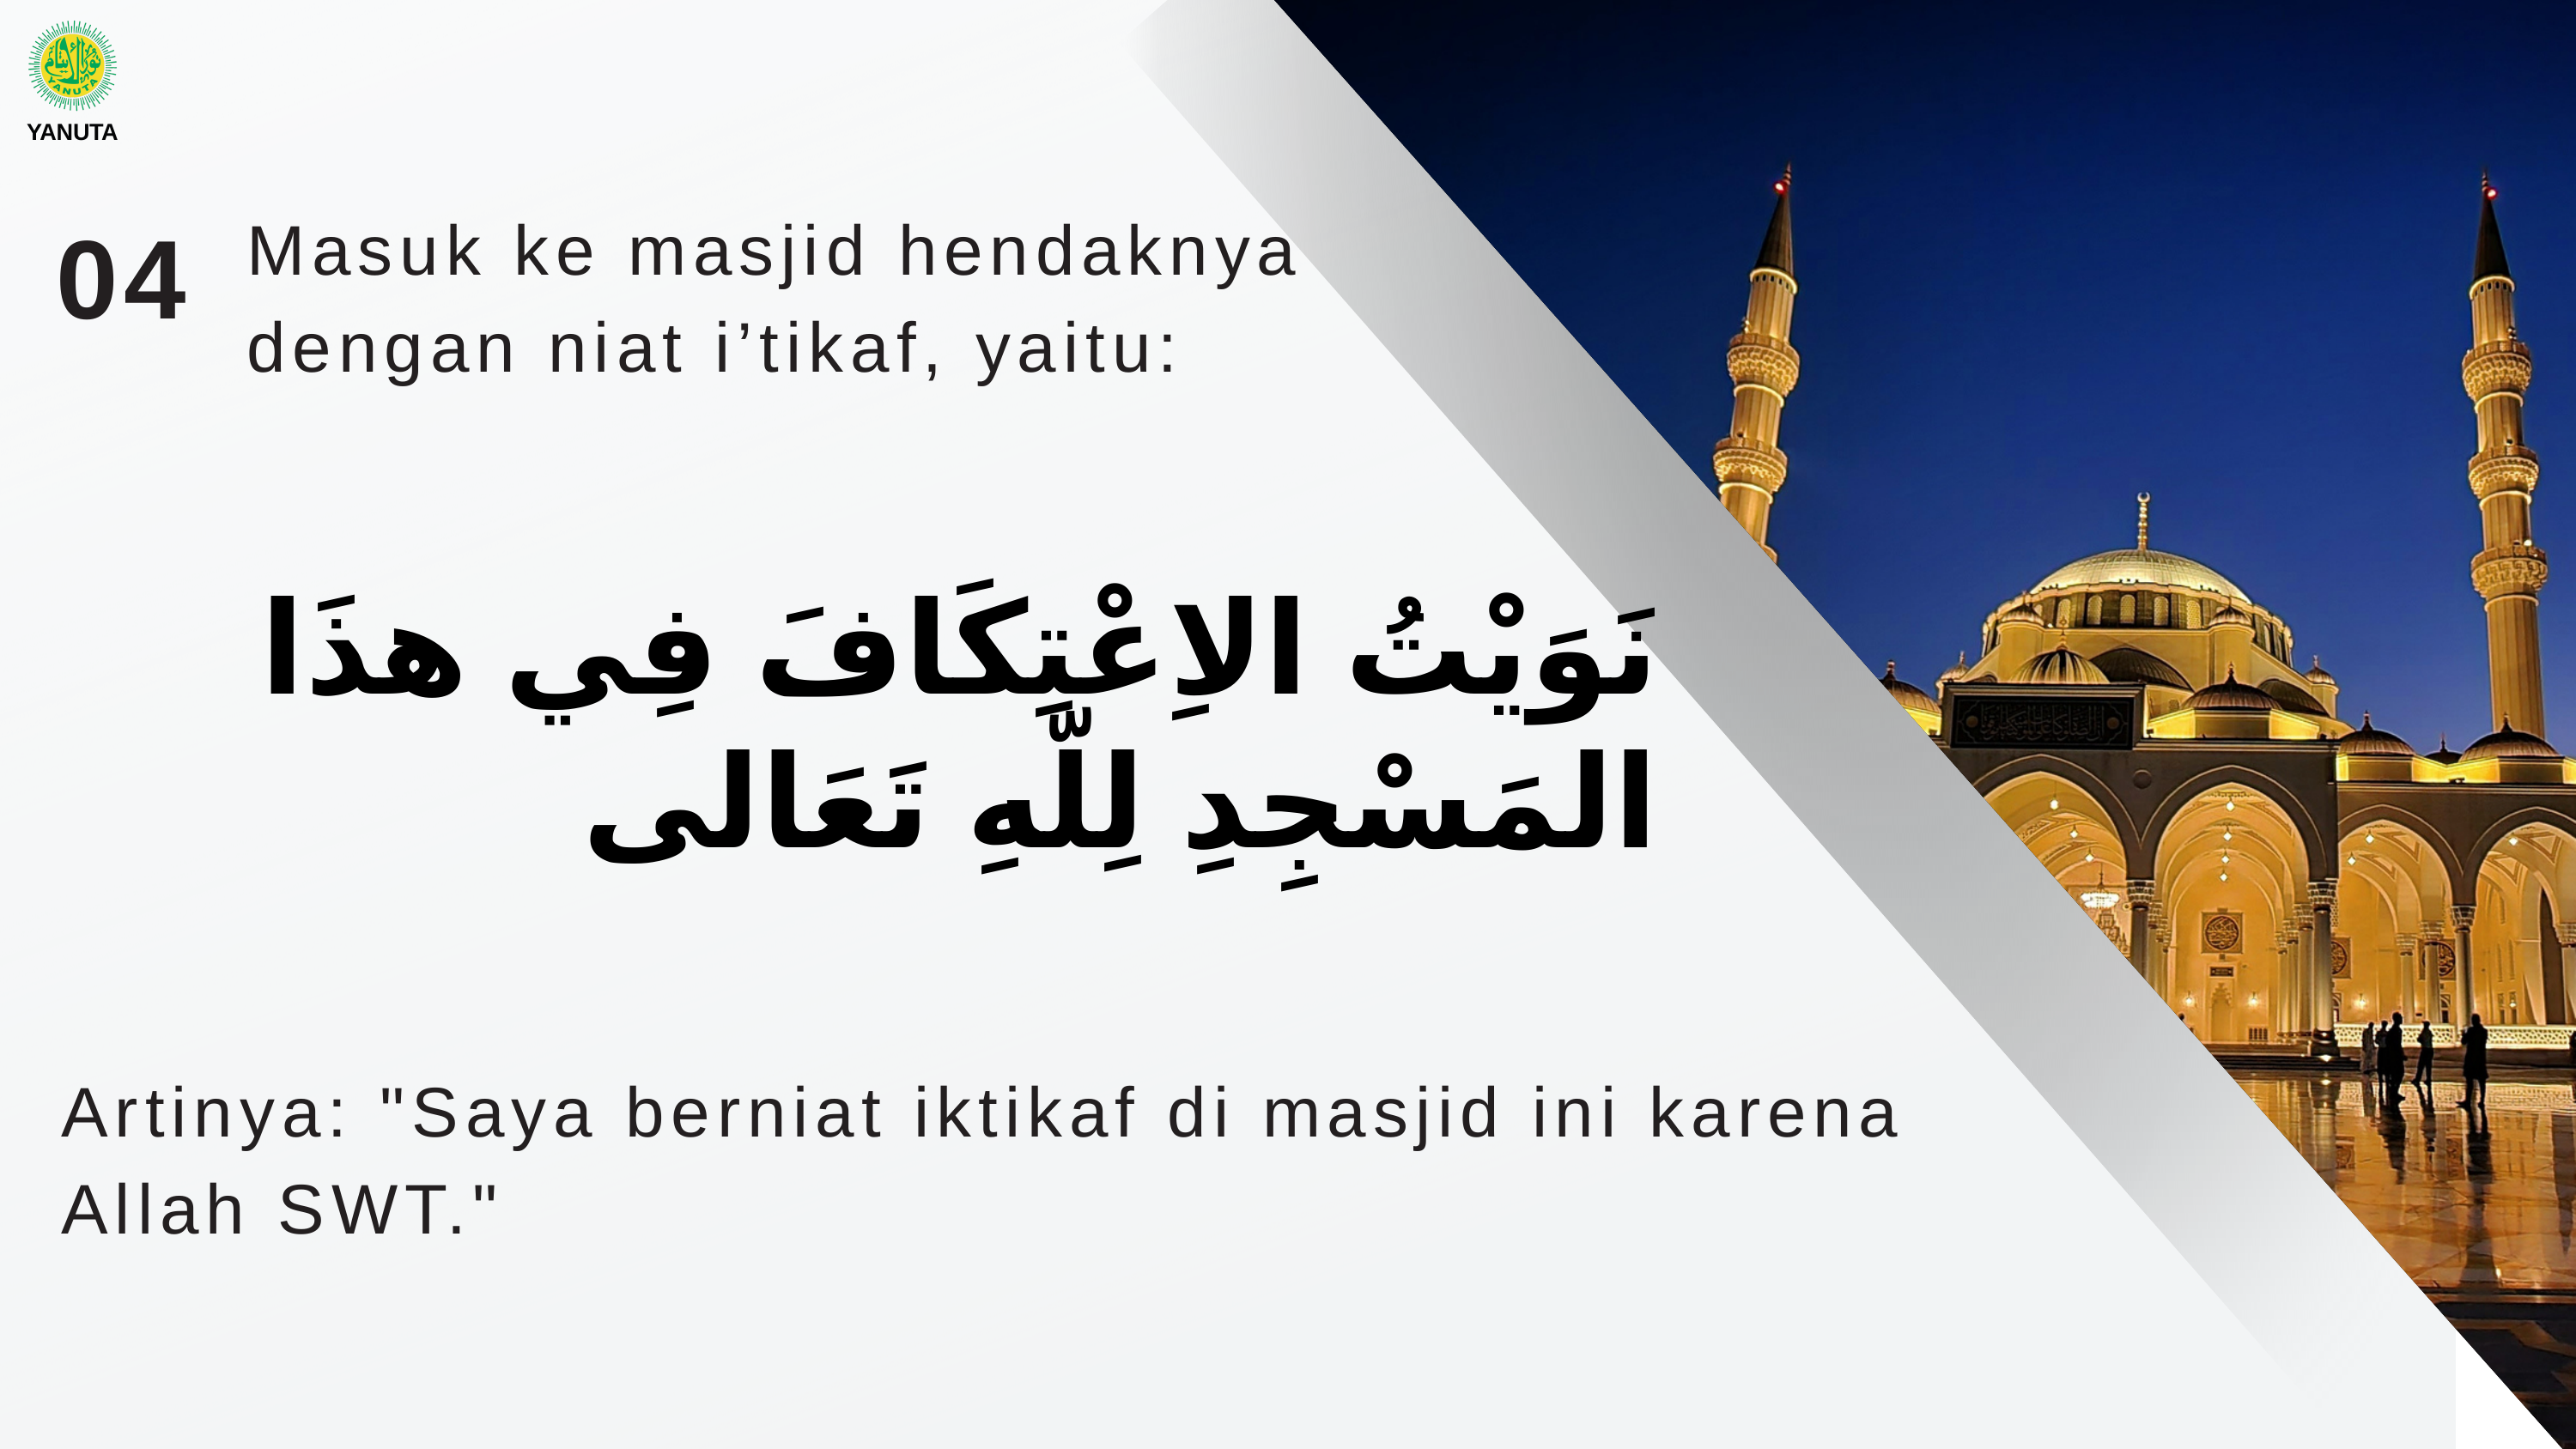

YANUTA
04
Masuk ke masjid hendaknya dengan niat i’tikaf, yaitu:
نَوَيْتُ الاِعْتِكَافَ فِي هذَا المَسْجِدِ لِلّهِ تَعَالى

Artinya: "Saya berniat iktikaf di masjid ini karena Allah SWT."